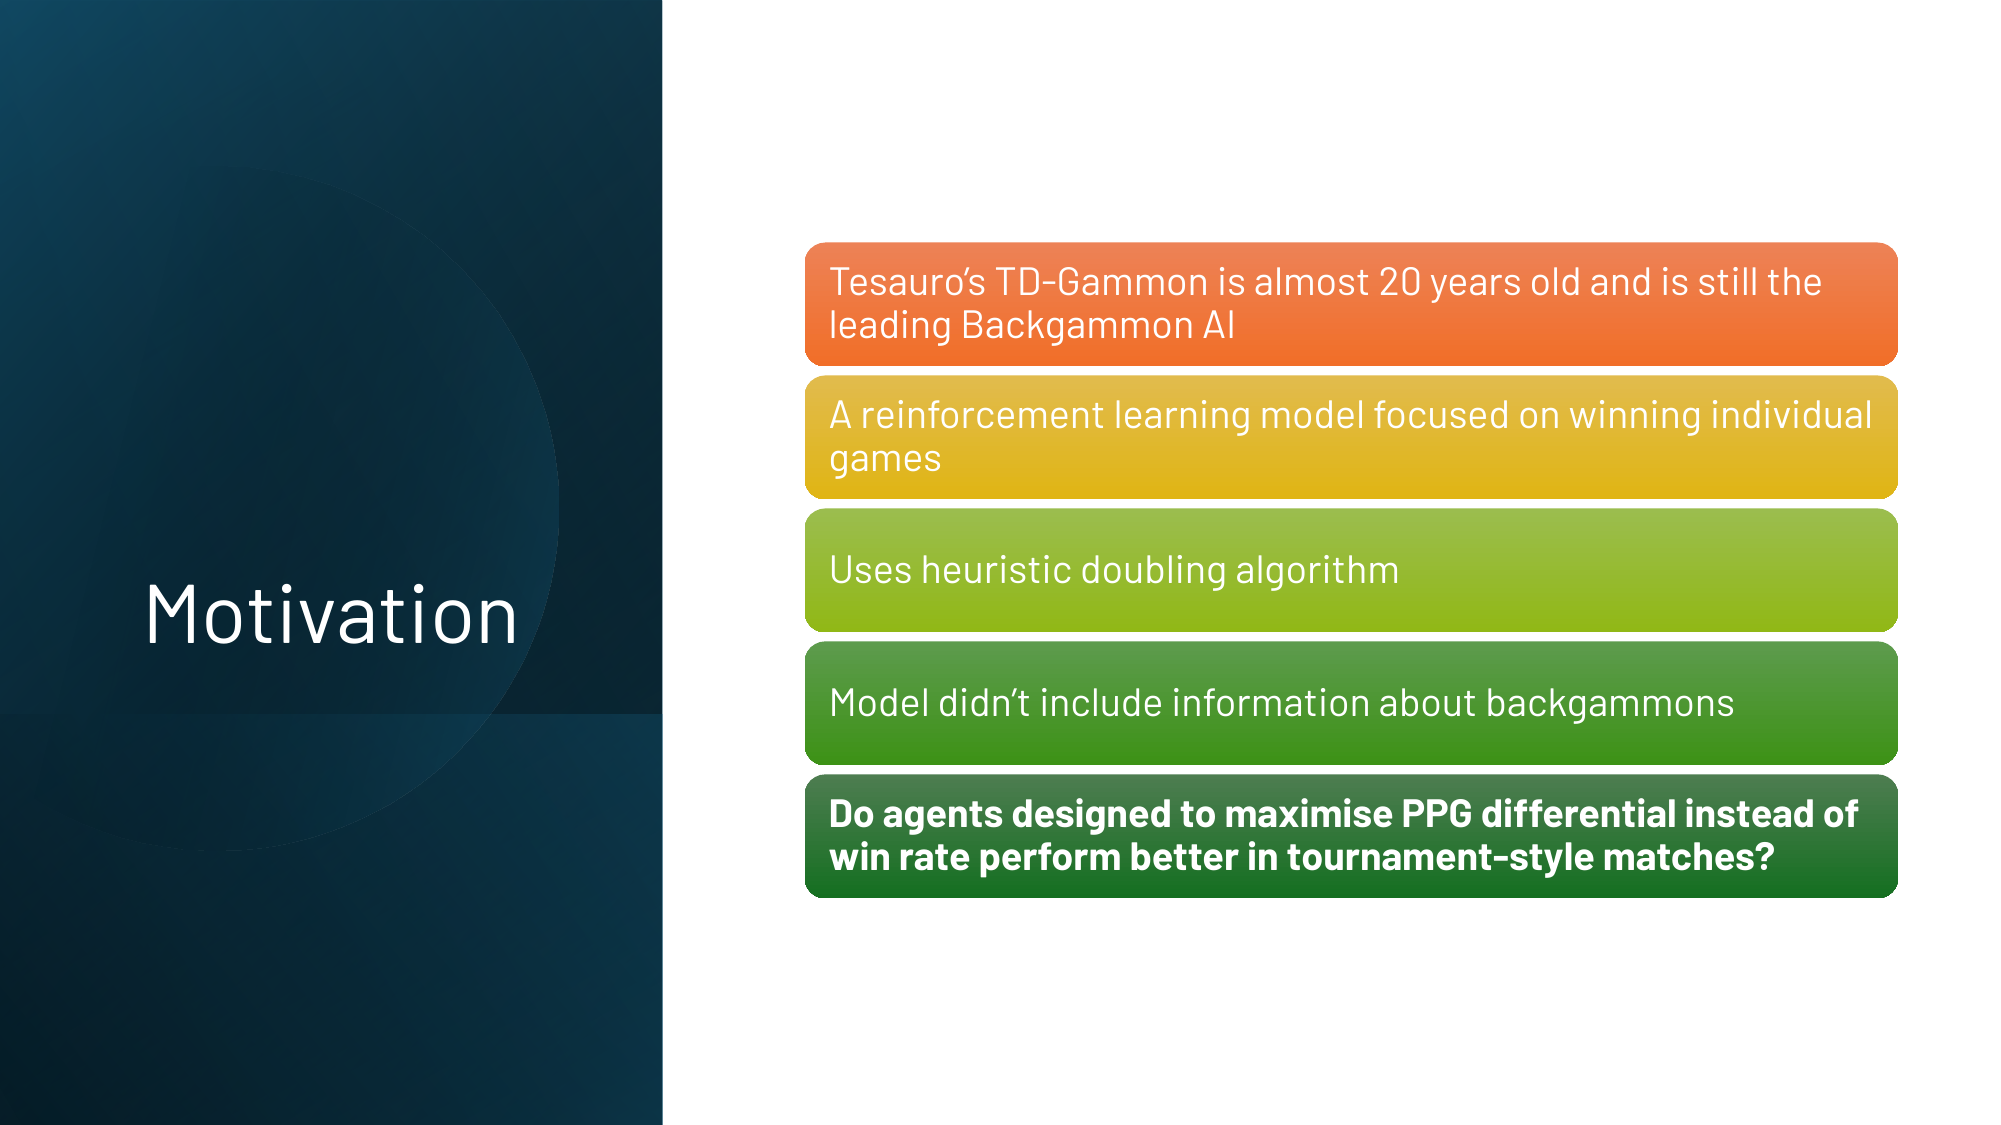

Tesauro’s TD-Gammon is almost 20 years old and is still the leading Backgammon AI
A reinforcement learning model focused on winning individual games
Uses heuristic doubling algorithm
Model didn’t include information about backgammons
Do agents designed to maximise PPG differential instead of win rate perform better in tournament-style matches?

# Motivation